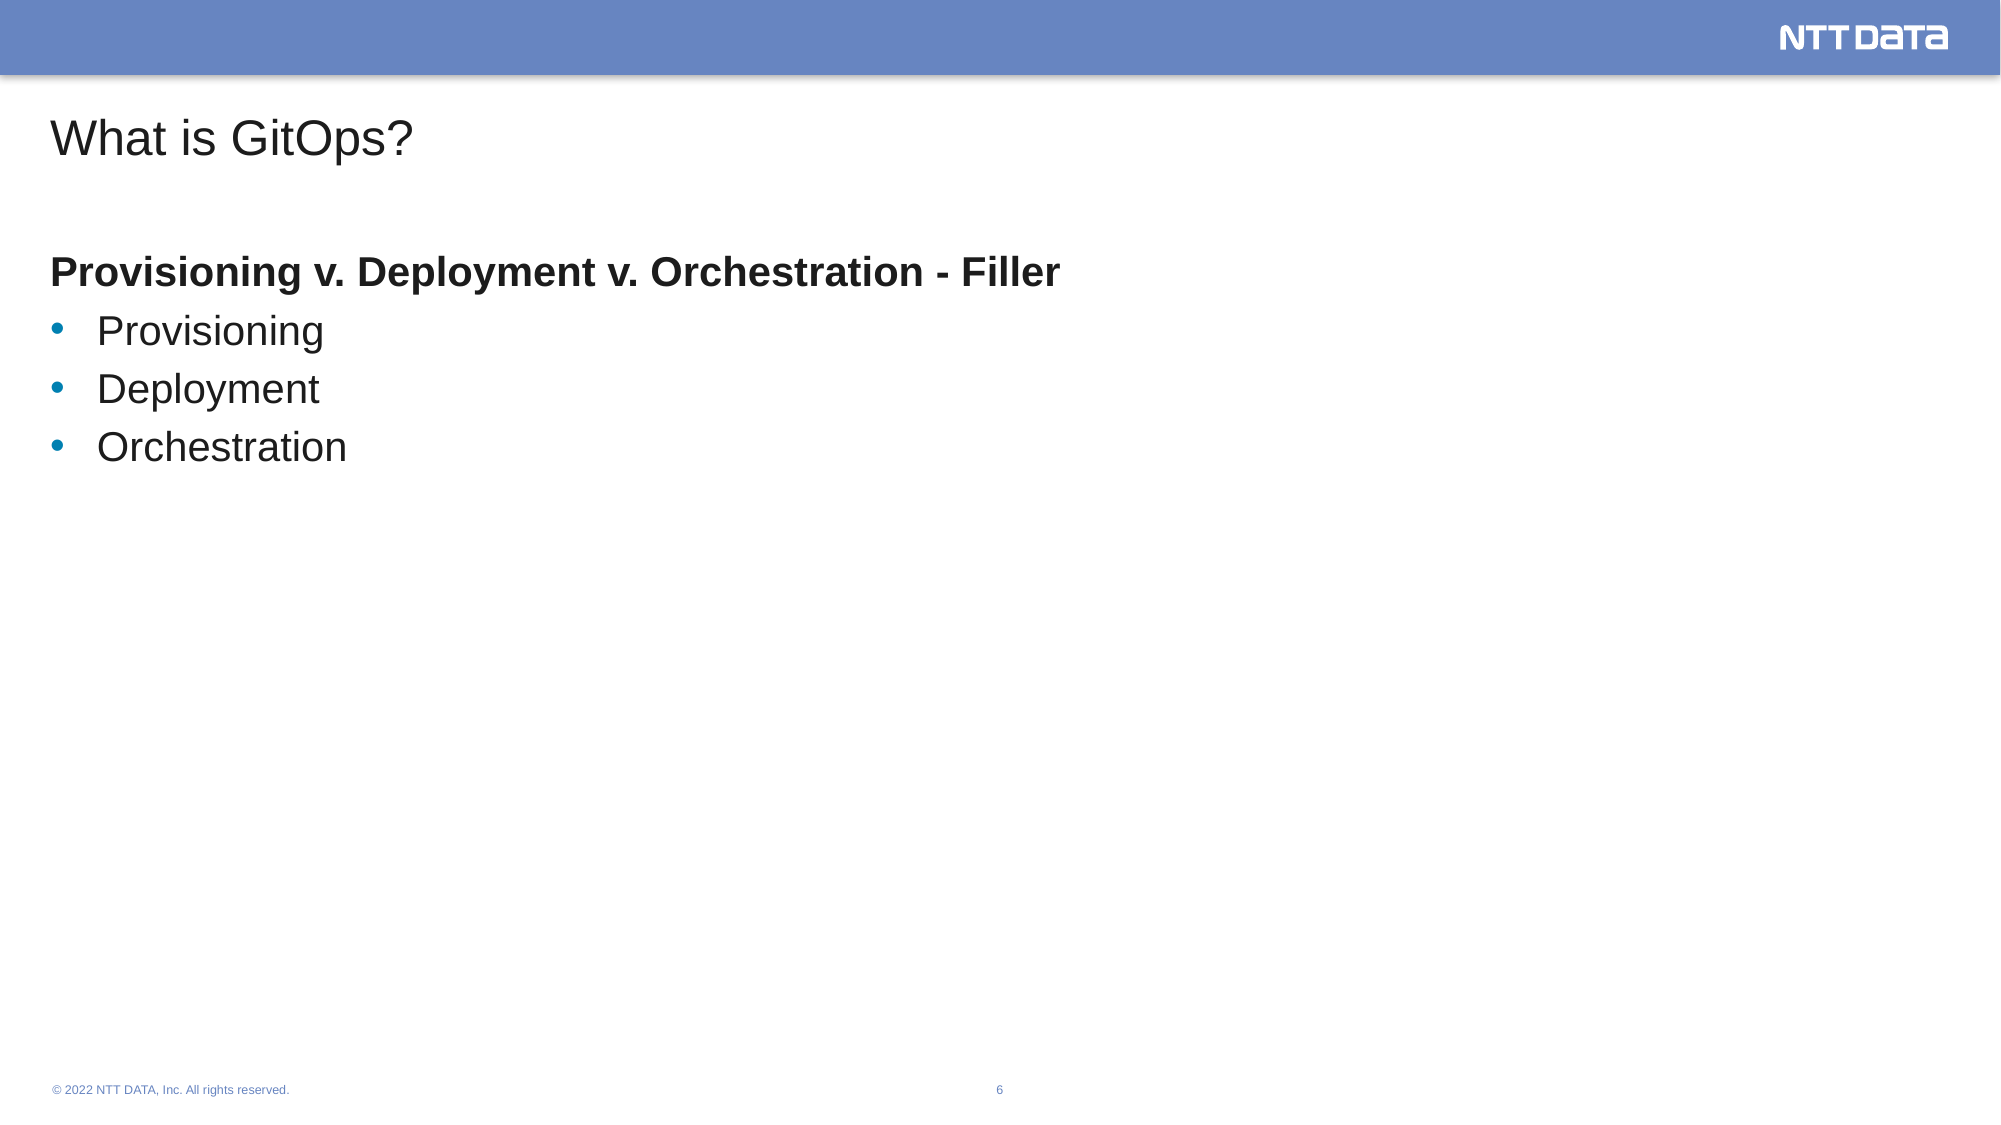

What is GitOps?
Provisioning v. Deployment v. Orchestration - Filler
Provisioning
Deployment
Orchestration

© 2022 NTT DATA, Inc. All rights reserved.
6